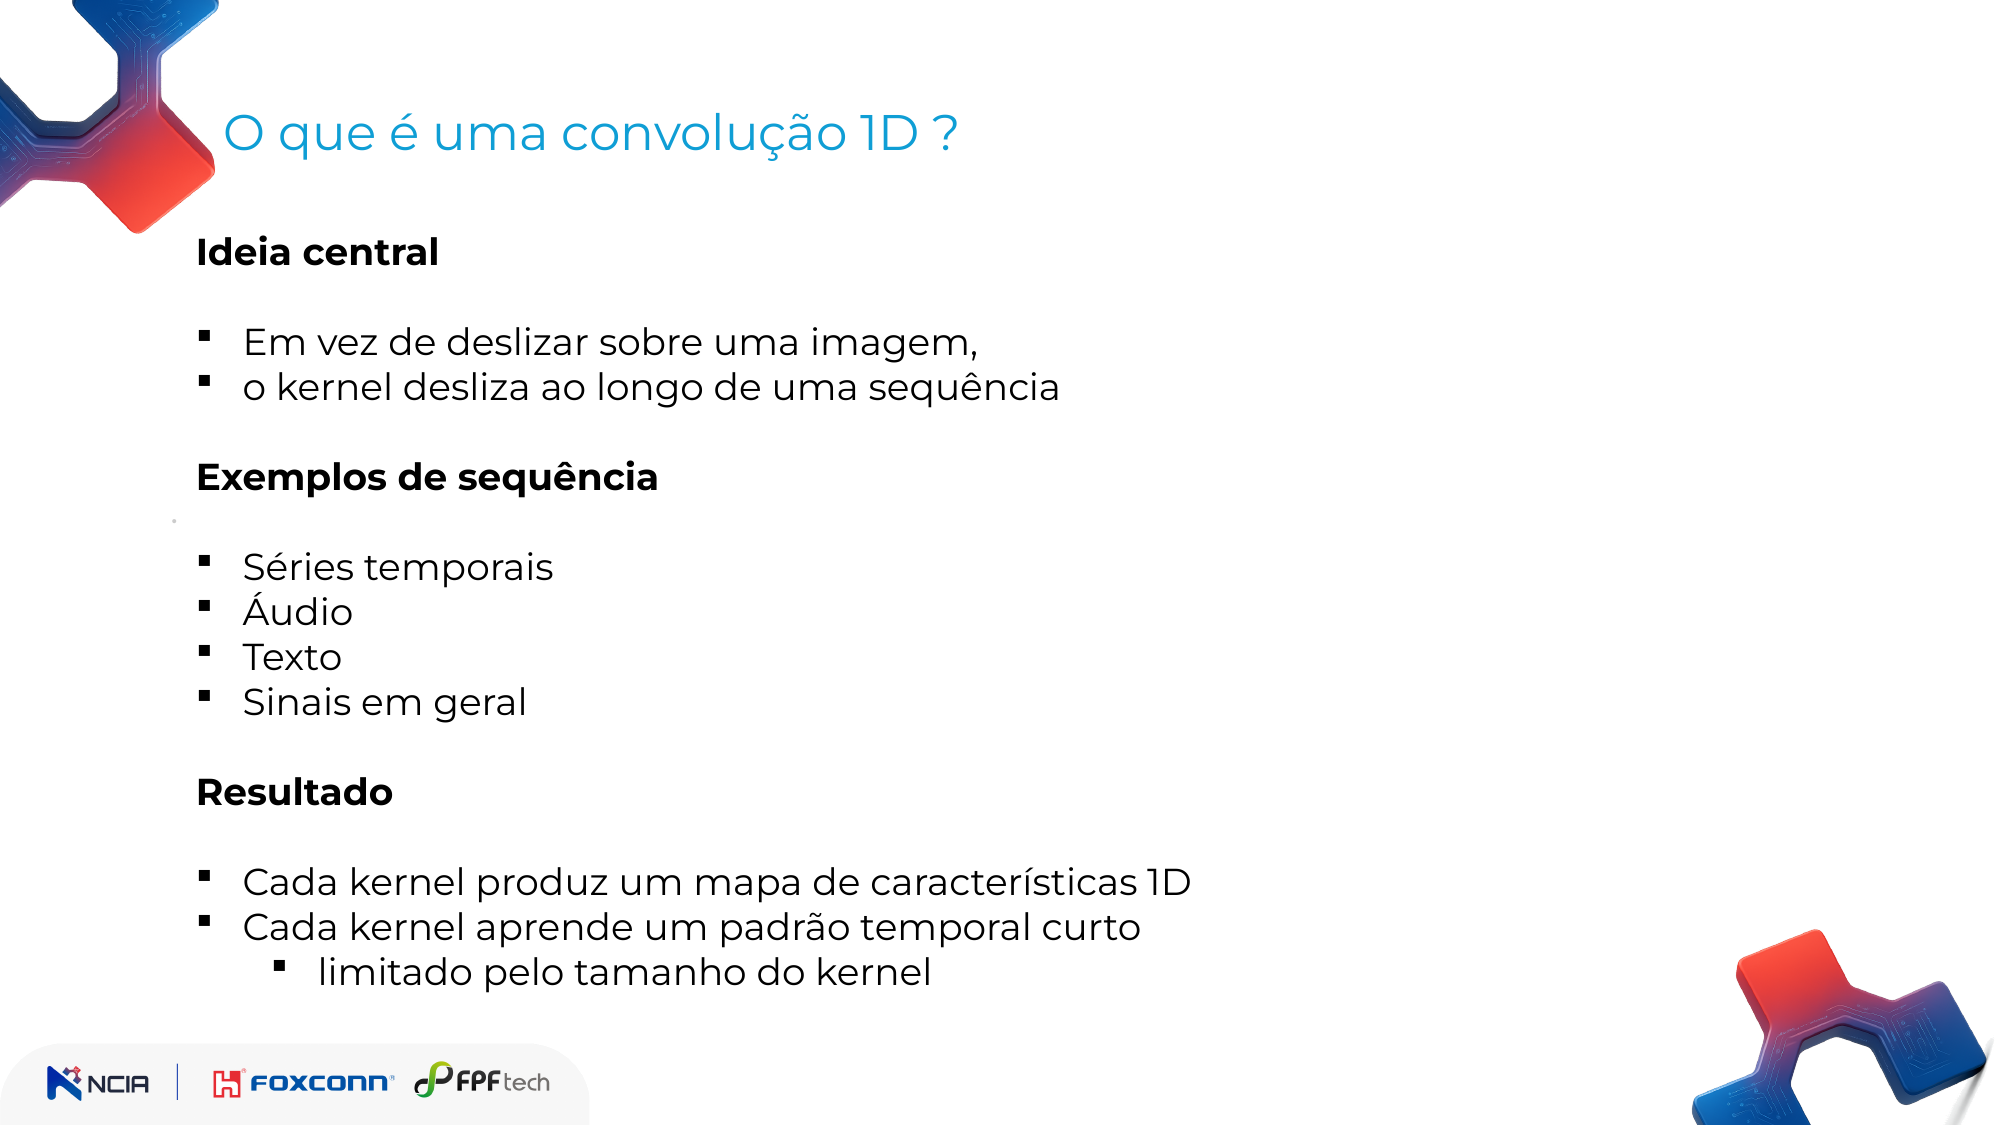

O que é uma convolução 1D ?

Ideia central

Em vez de deslizar sobre uma imagem,
o kernel desliza ao longo de uma sequência

Exemplos de sequência

Séries temporais
Áudio
Texto
Sinais em geral

Resultado

Cada kernel produz um mapa de características 1D
Cada kernel aprende um padrão temporal curto
limitado pelo tamanho do kernel

.